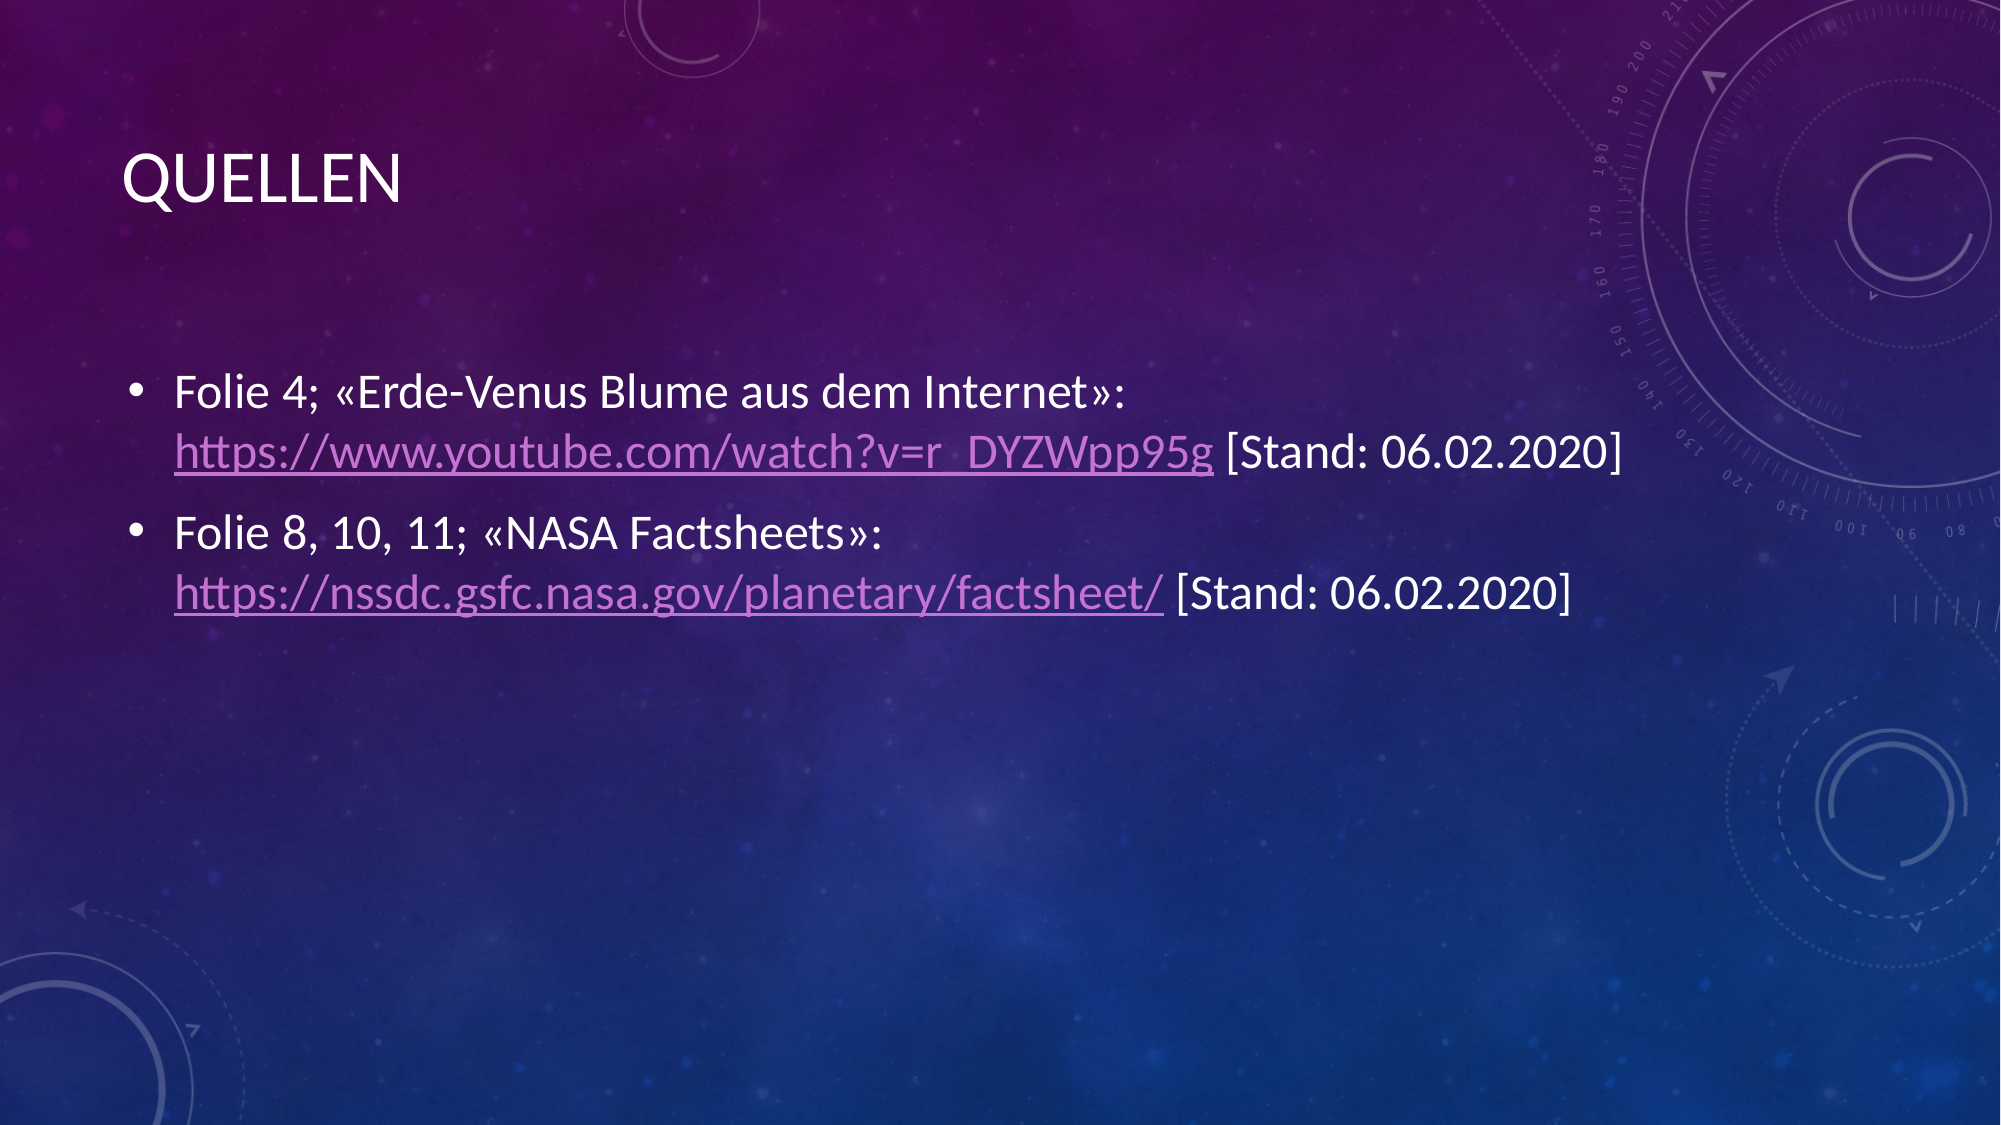

# Quellen
Folie 4; «Erde-Venus Blume aus dem Internet»: https://www.youtube.com/watch?v=r_DYZWpp95g [Stand: 06.02.2020]
Folie 8, 10, 11; «NASA Factsheets»: https://nssdc.gsfc.nasa.gov/planetary/factsheet/ [Stand: 06.02.2020]